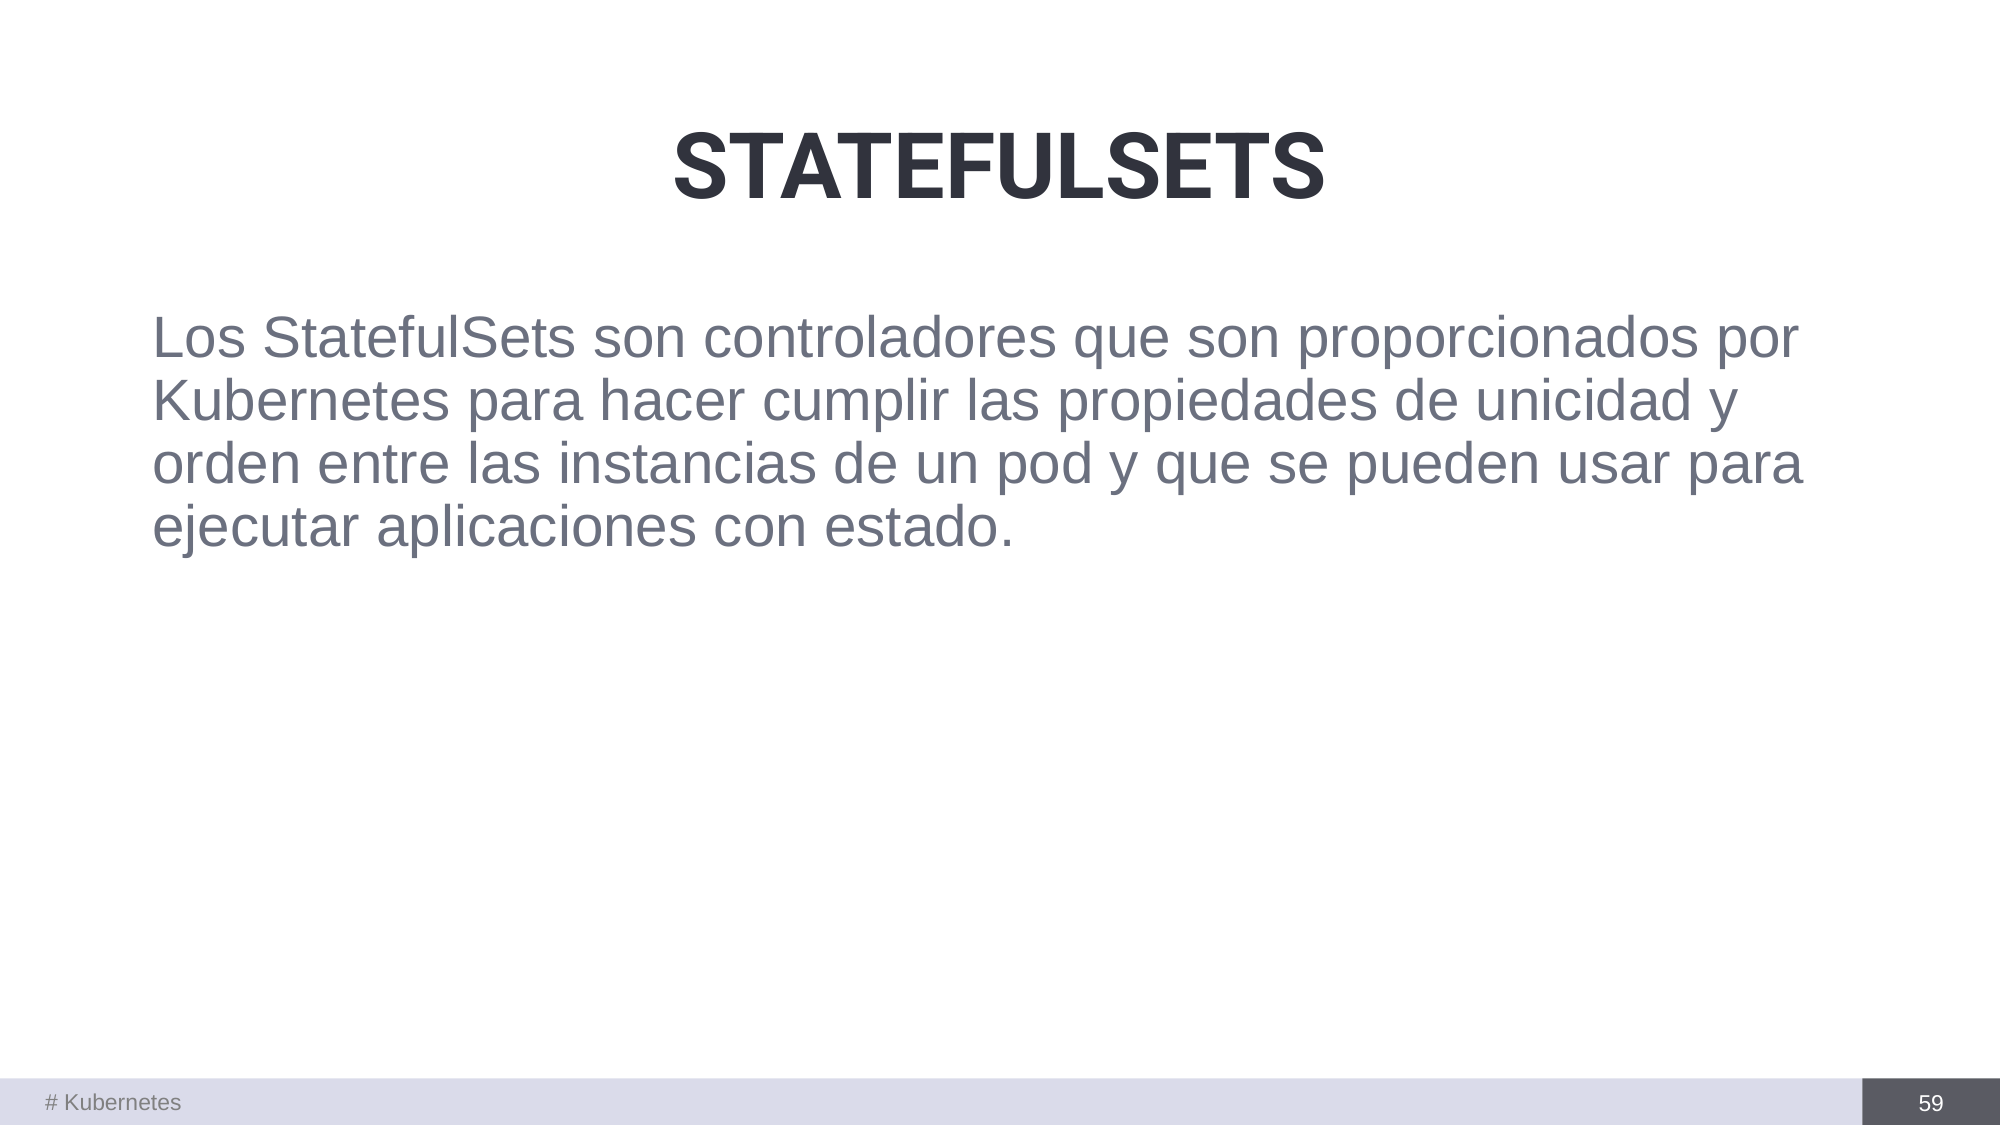

# STATEFULSETS
Los StatefulSets son controladores que son proporcionados por Kubernetes para hacer cumplir las propiedades de unicidad y orden entre las instancias de un pod y que se pueden usar para ejecutar aplicaciones con estado.
# Kubernetes
59